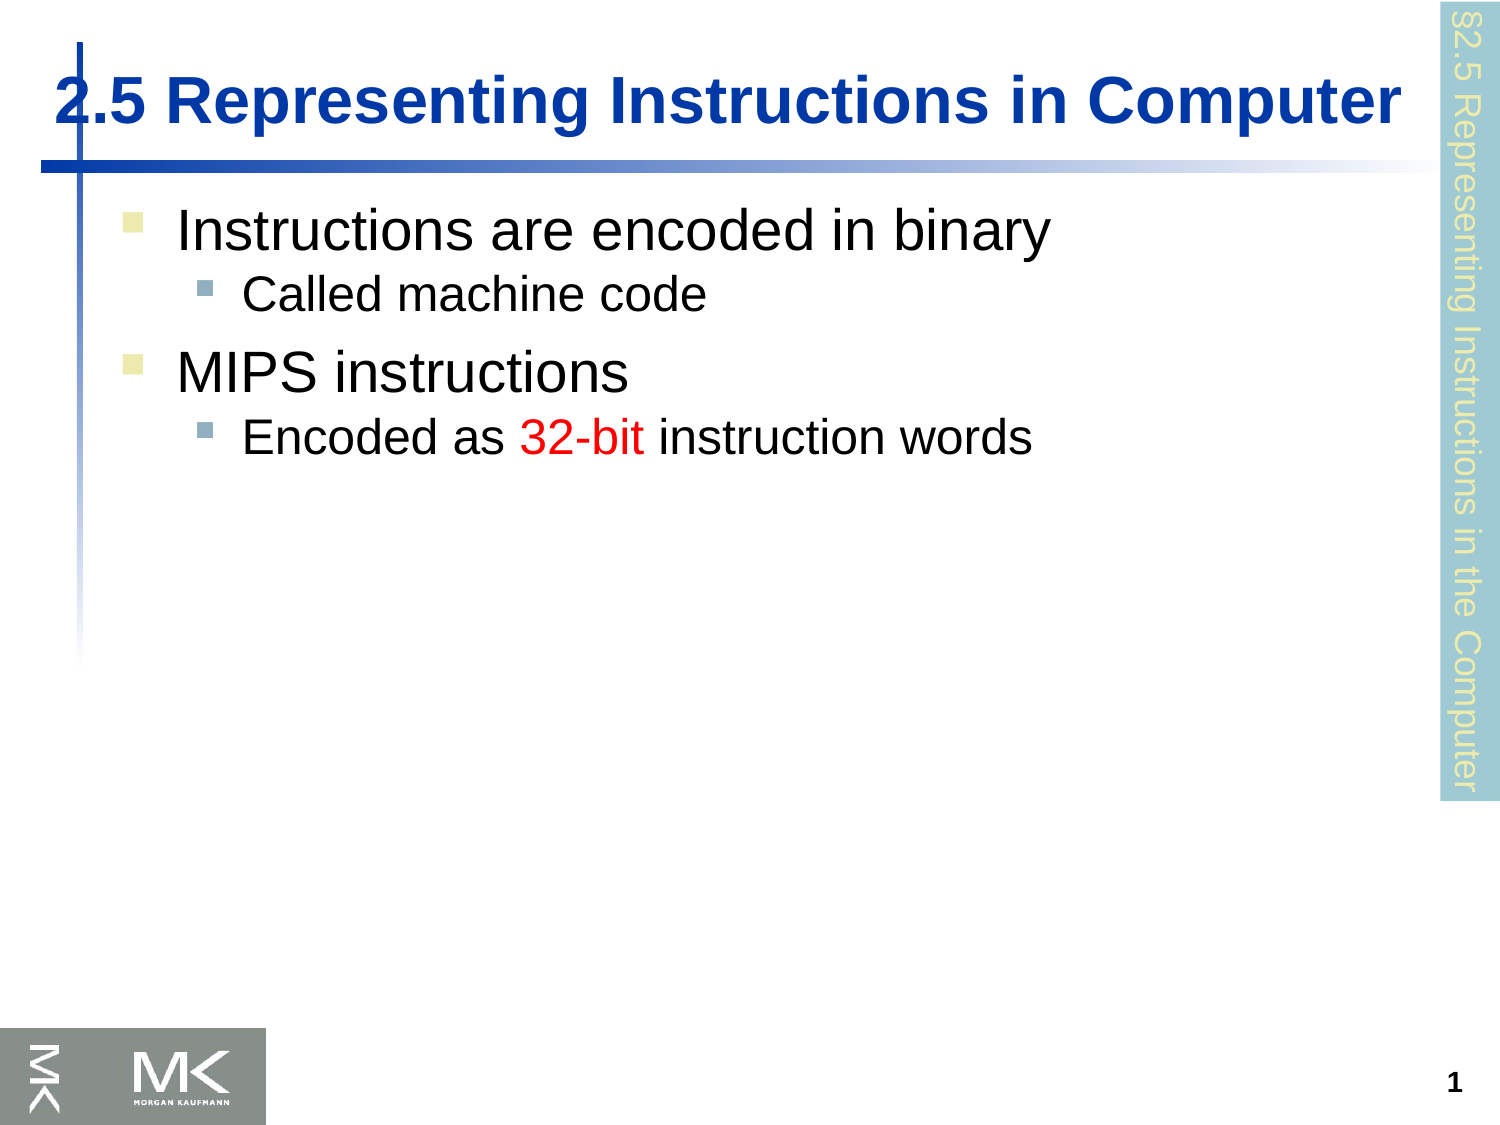

2.5 Representing Instructions in Computer
Instructions are encoded in binary
Called machine code
MIPS instructions
Encoded as 32-bit instruction words
§2.5 Representing Instructions in the Computer
1